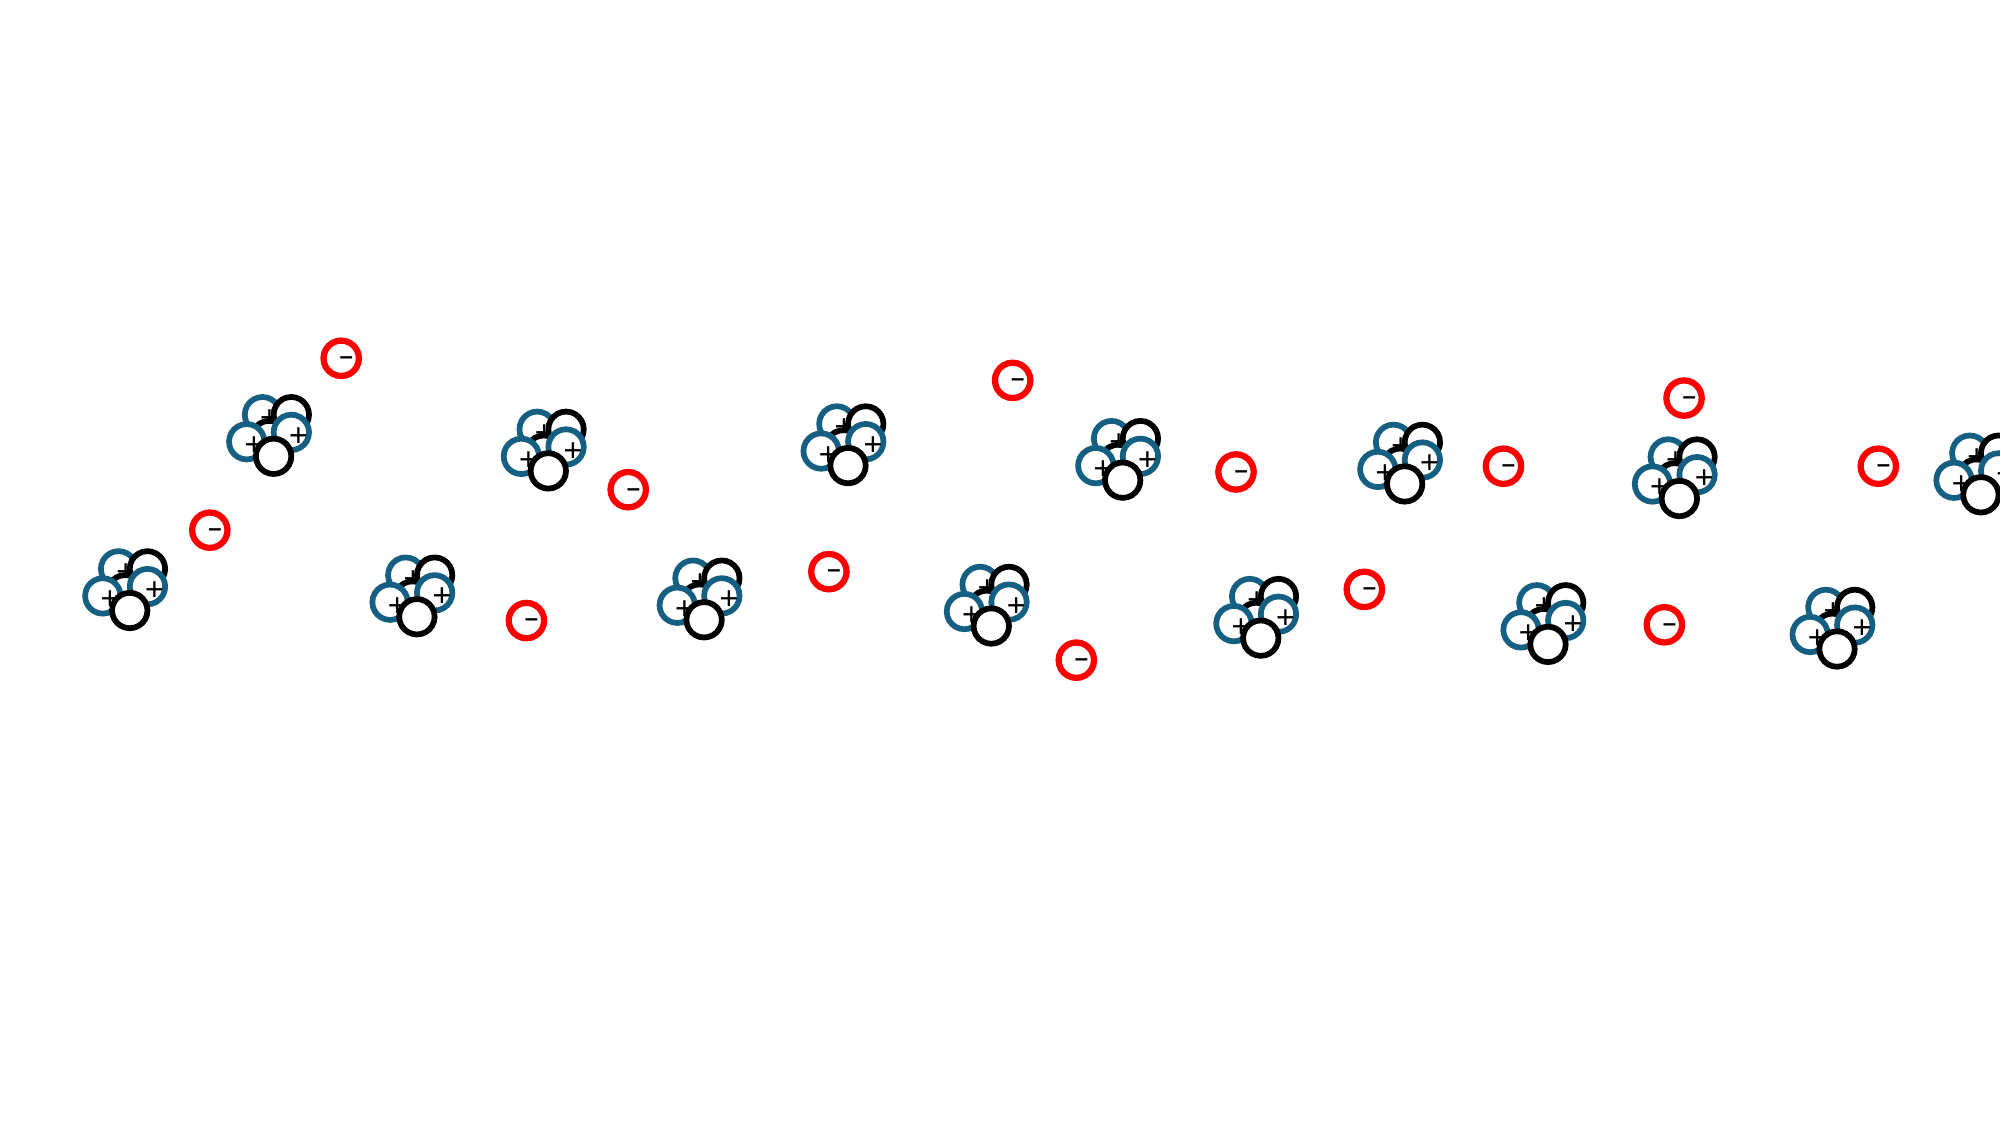

-
-
-
+

+

+

+

+

+

+

+

+

+

+

+

+

+

+

+

+

+

+

+

+

-
-
-
-
-
+

+

+

-
+

+

+

+

+

+

+

+

+

-
+

+

+

+

+

+

+

+

+

-
-
-
-